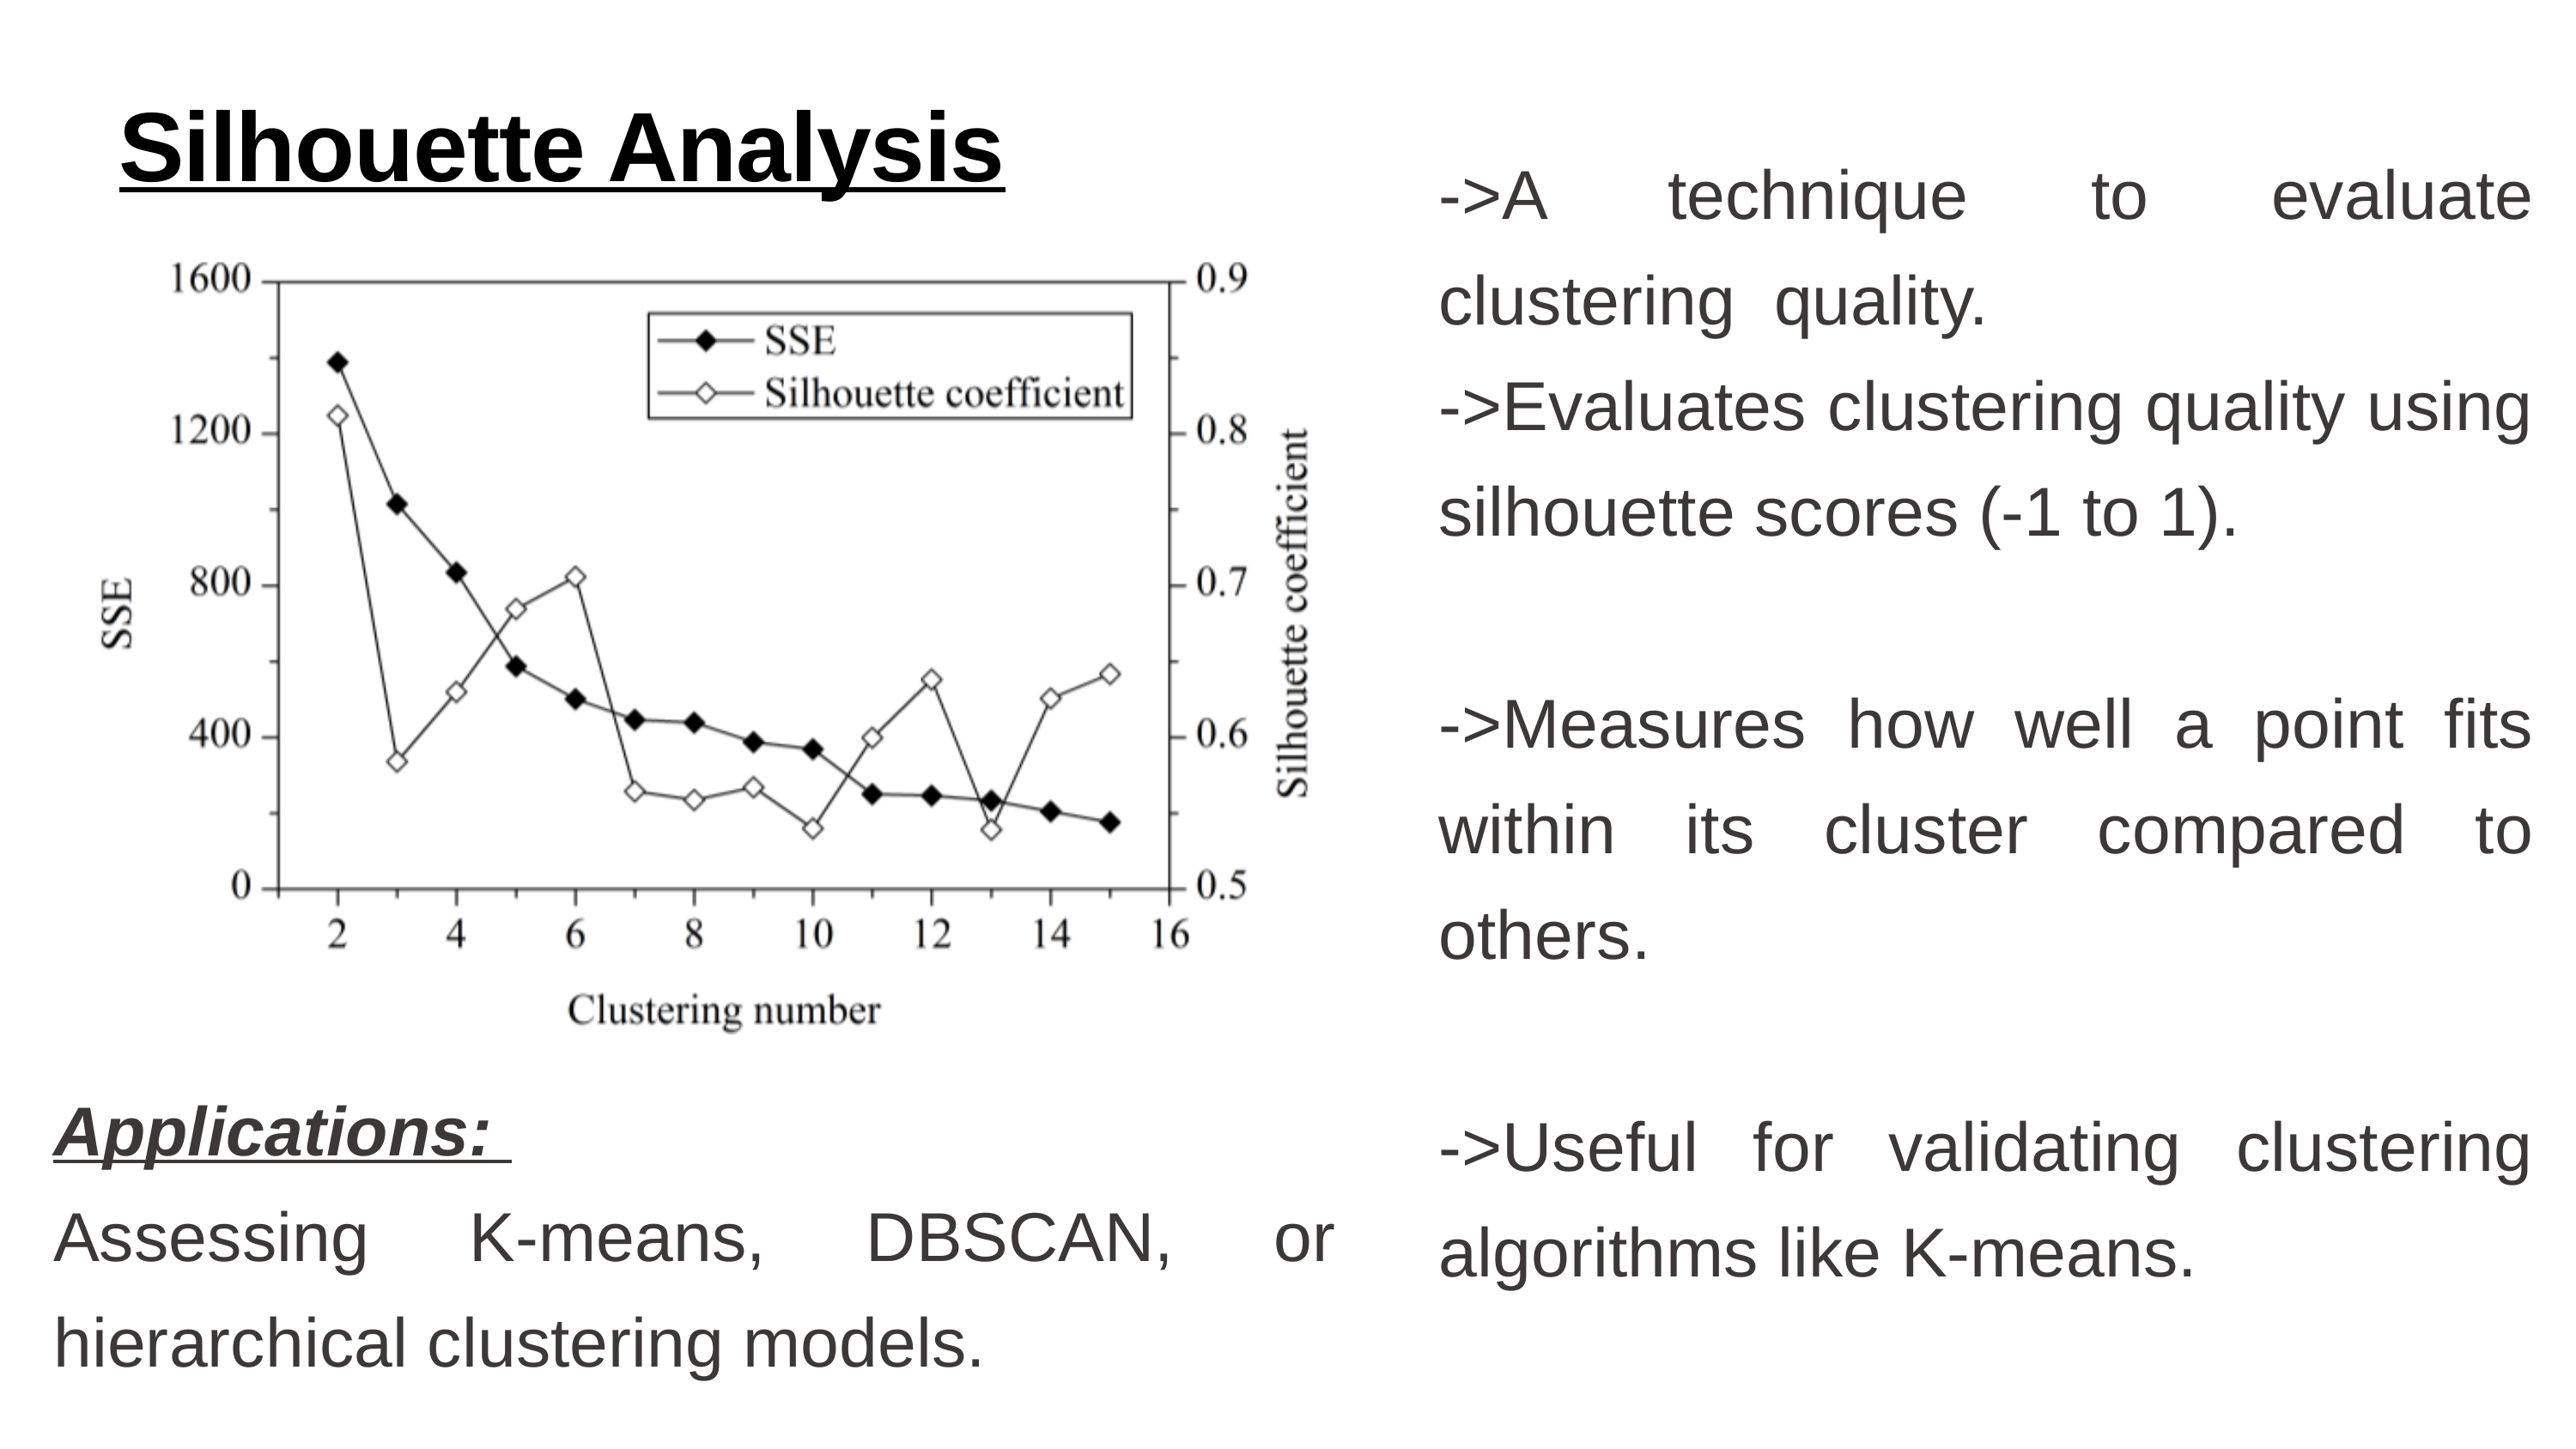

Silhouette Analysis
->A technique to evaluate clustering  quality.
->Evaluates clustering quality using silhouette scores (-1 to 1).

->Measures how well a point fits within its cluster compared to others.

->Useful for validating clustering algorithms like K-means.

Applications:
Assessing K-means, DBSCAN, or hierarchical clustering models.